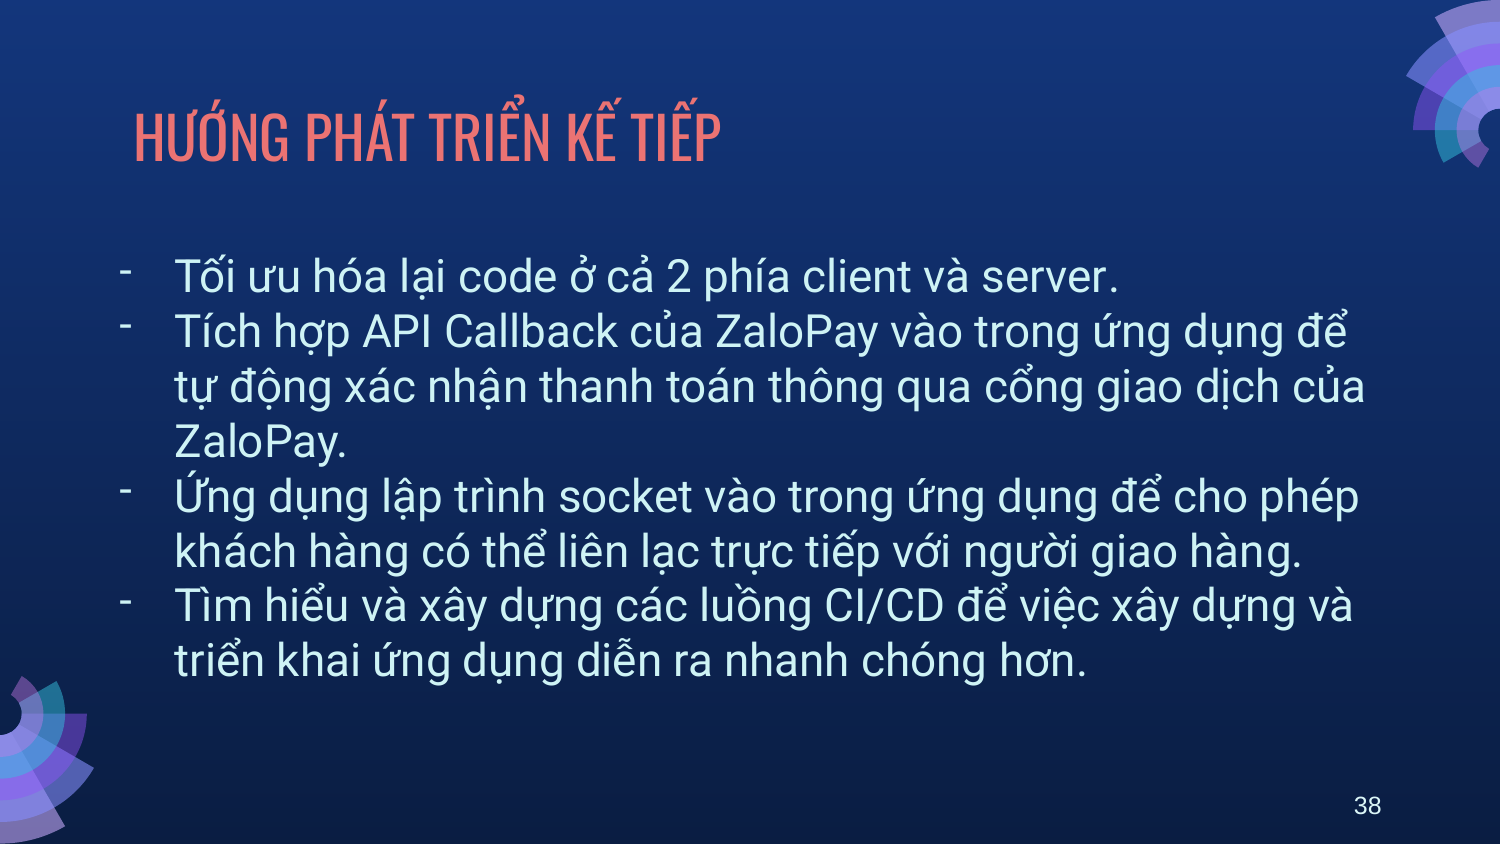

# HƯỚNG PHÁT TRIỂN KẾ TIẾP
Tối ưu hóa lại code ở cả 2 phía client và server.
Tích hợp API Callback của ZaloPay vào trong ứng dụng để tự động xác nhận thanh toán thông qua cổng giao dịch của ZaloPay.
Ứng dụng lập trình socket vào trong ứng dụng để cho phép khách hàng có thể liên lạc trực tiếp với người giao hàng.
Tìm hiểu và xây dựng các luồng CI/CD để việc xây dựng và triển khai ứng dụng diễn ra nhanh chóng hơn.
38